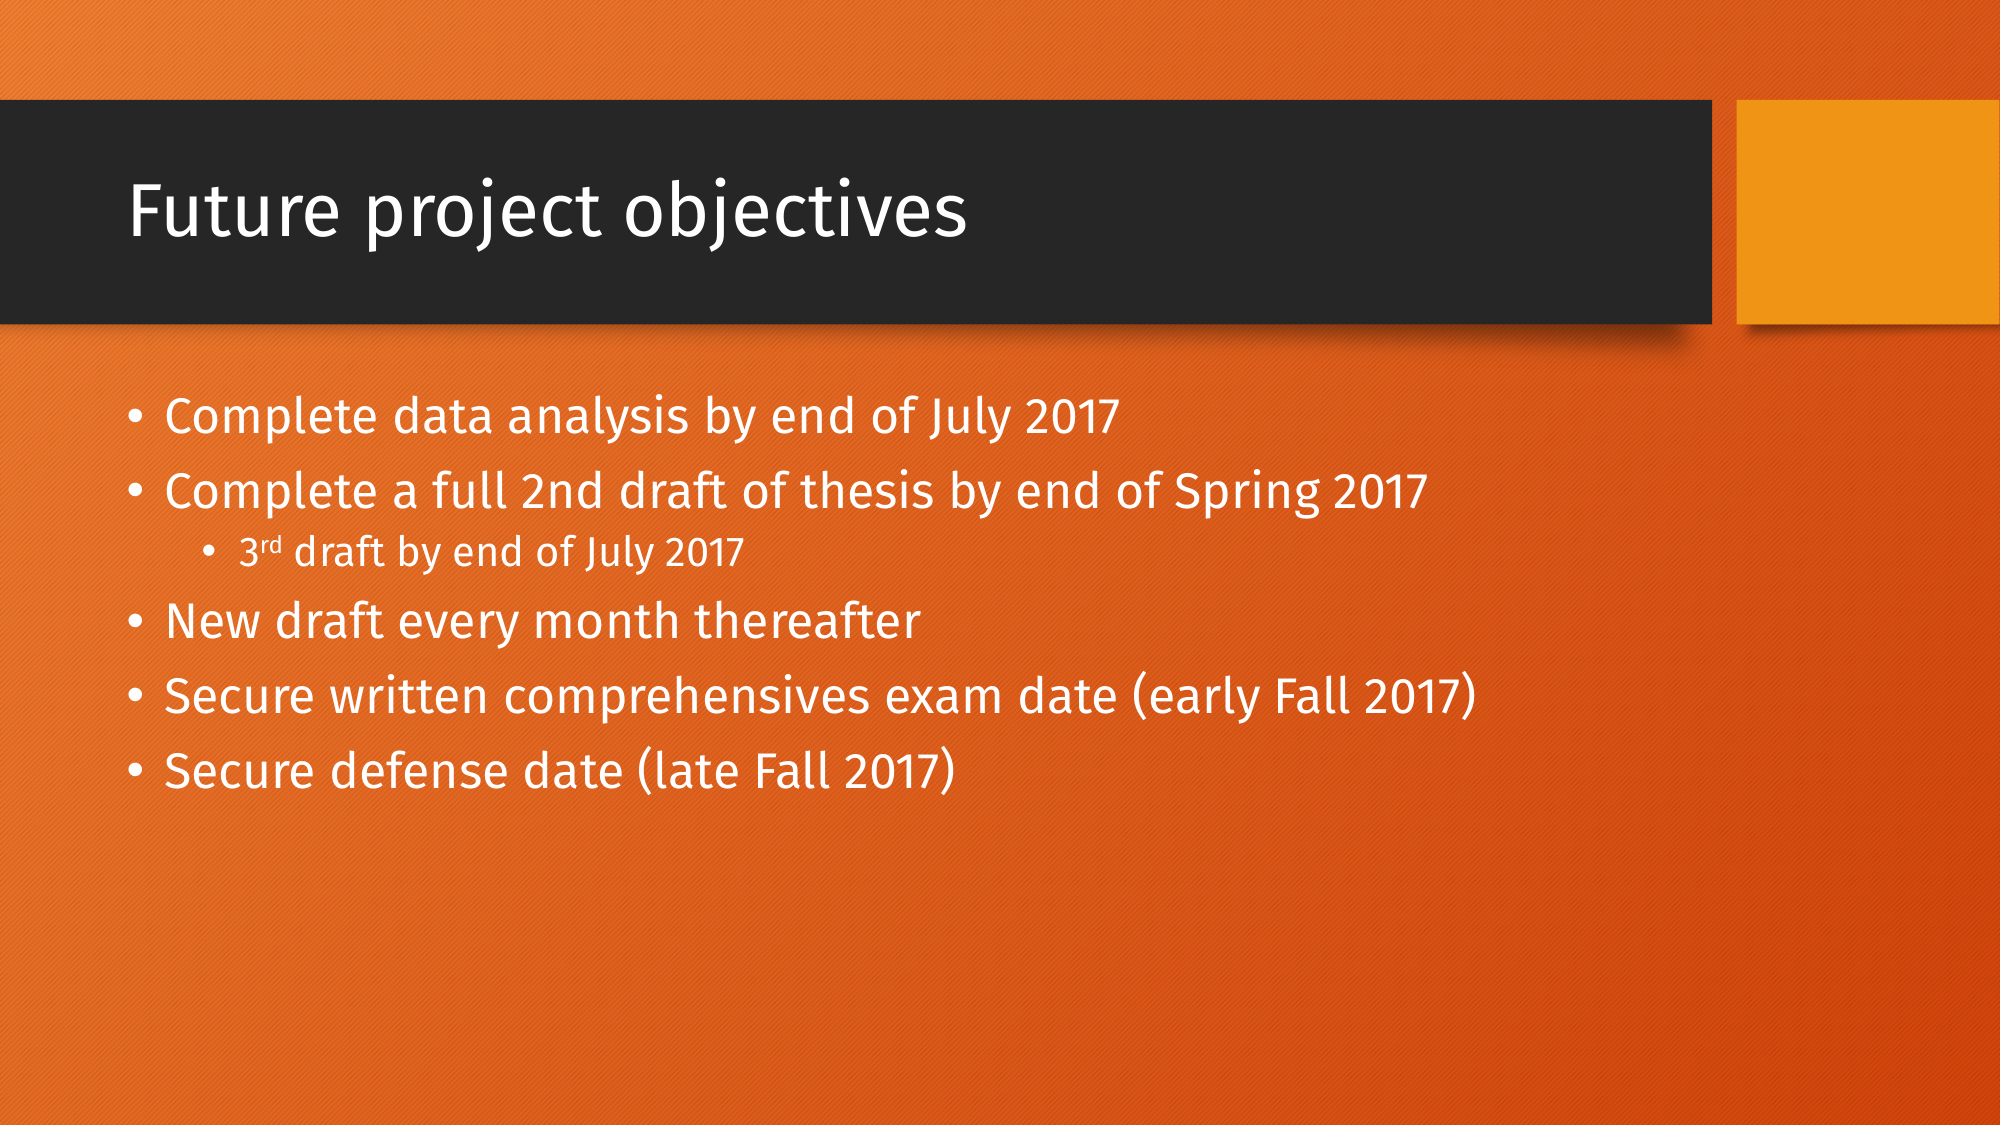

# Future project objectives
Complete data analysis by end of July 2017
Complete a full 2nd draft of thesis by end of Spring 2017
3rd draft by end of July 2017
New draft every month thereafter
Secure written comprehensives exam date (early Fall 2017)
Secure defense date (late Fall 2017)